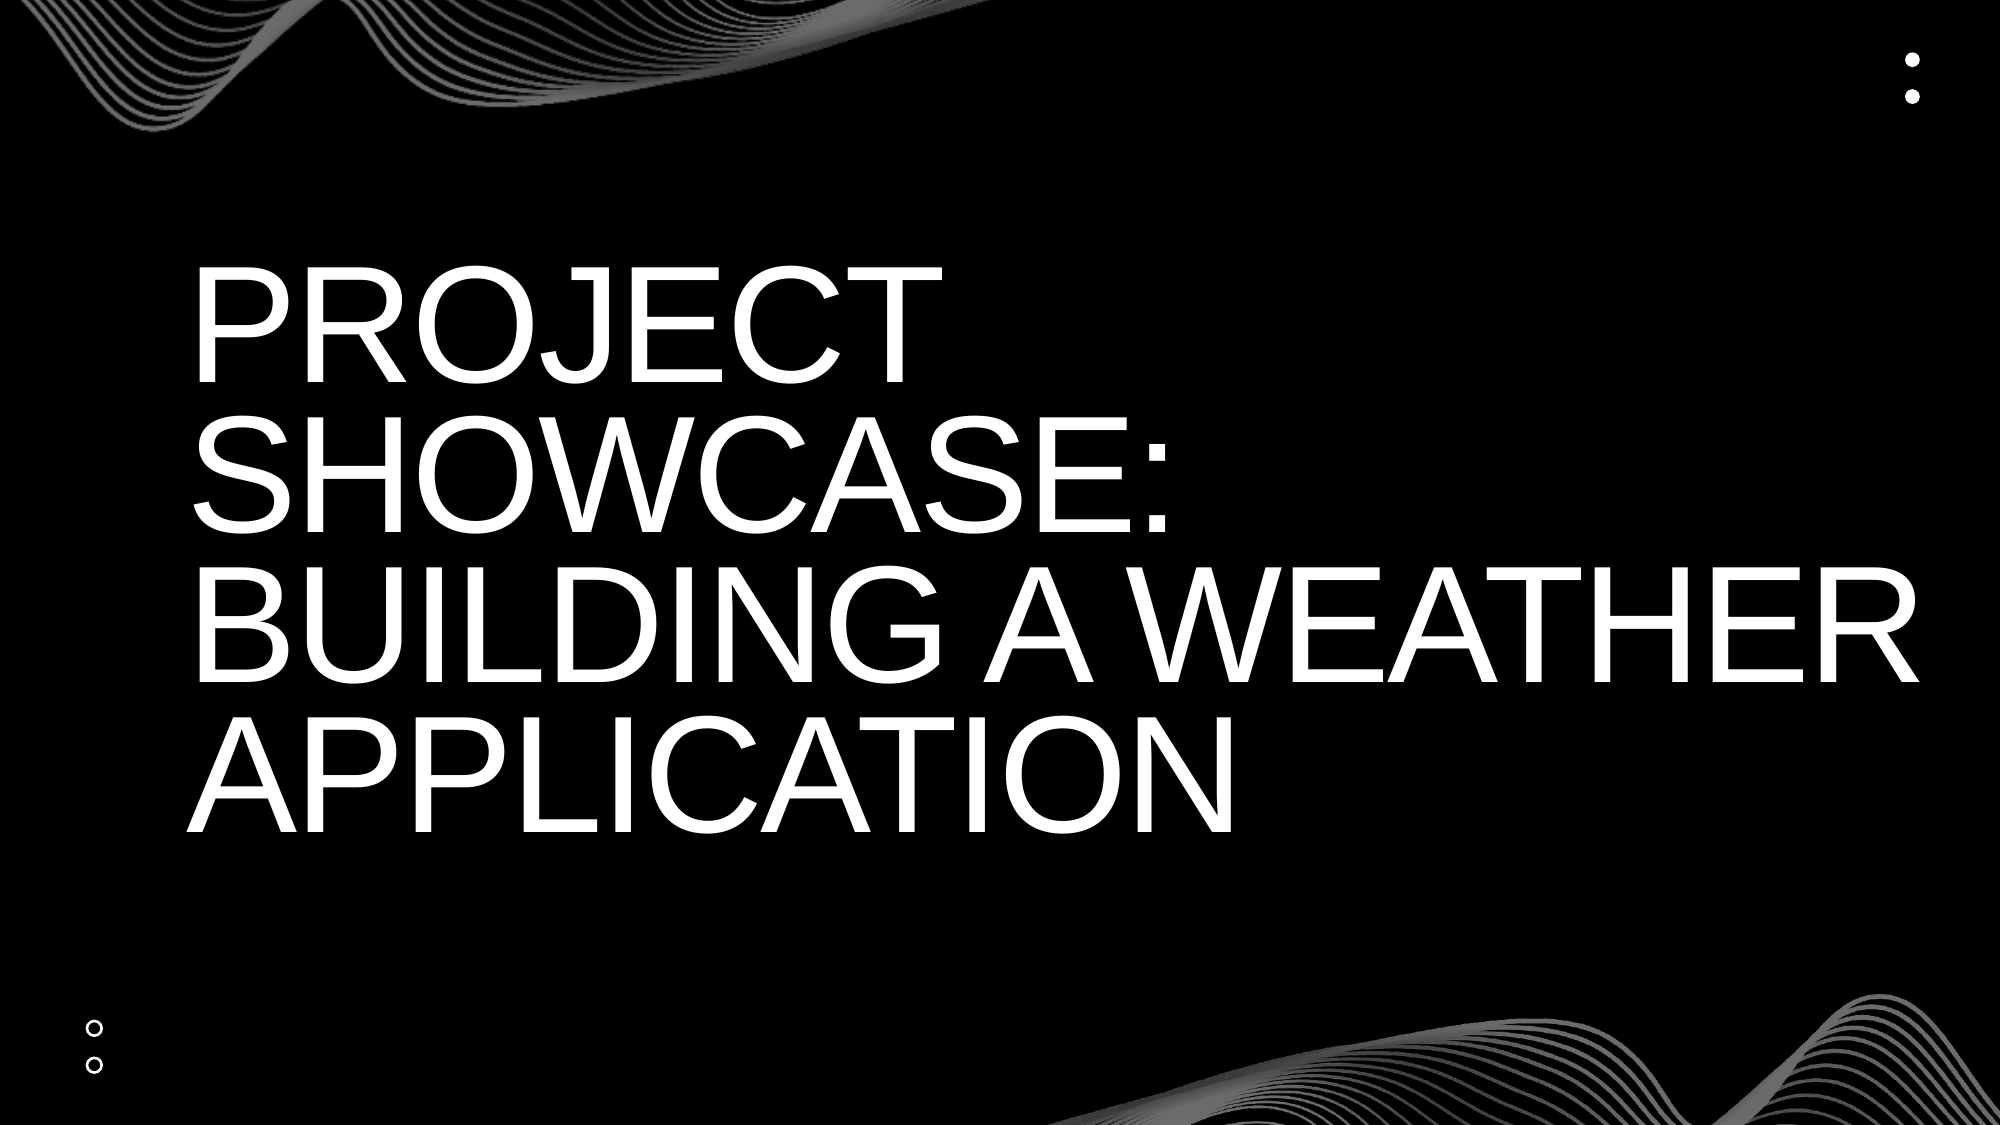

# Project Showcase: Building a Weather Application